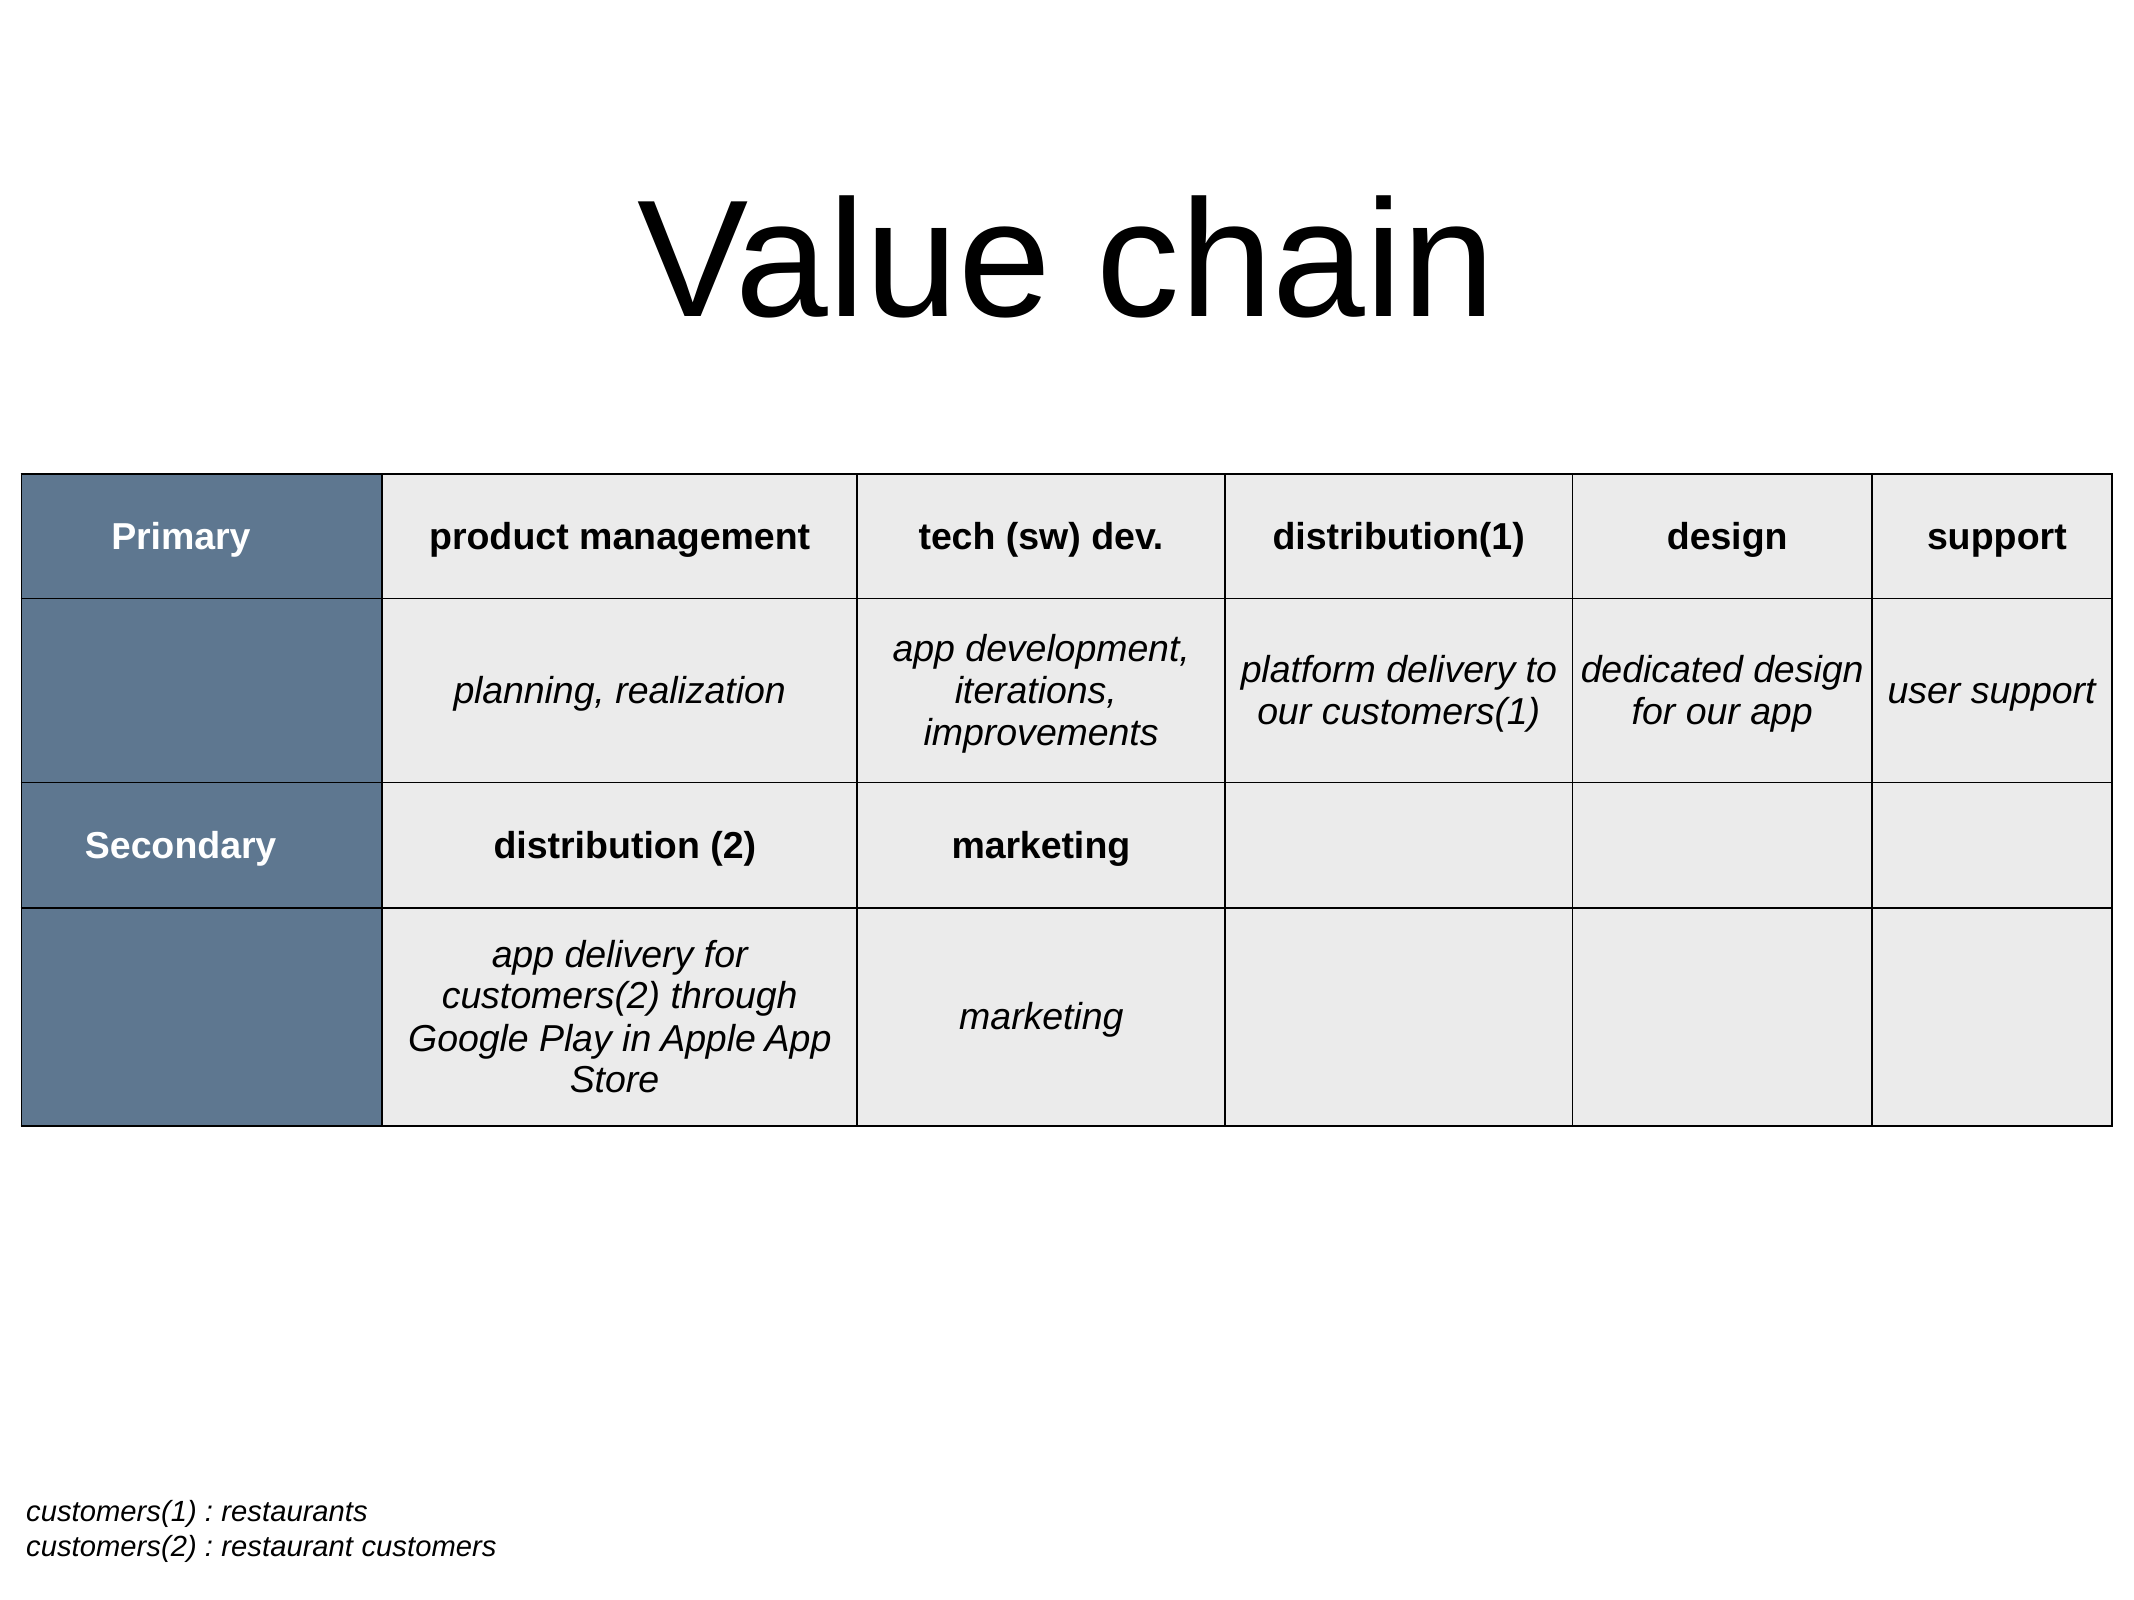

Value chain
| Primary | product management | tech (sw) dev. | distribution(1) | design | support |
| --- | --- | --- | --- | --- | --- |
|  | planning, realization | app development, iterations, improvements | platform delivery to our customers(1) | dedicated design for our app | user support |
| Secondary | distribution (2) | marketing |  |  |  |
|  | app delivery for customers(2) through Google Play in Apple App Store | marketing |  |  |  |
customers(1) : restaurants
customers(2) : restaurant customers